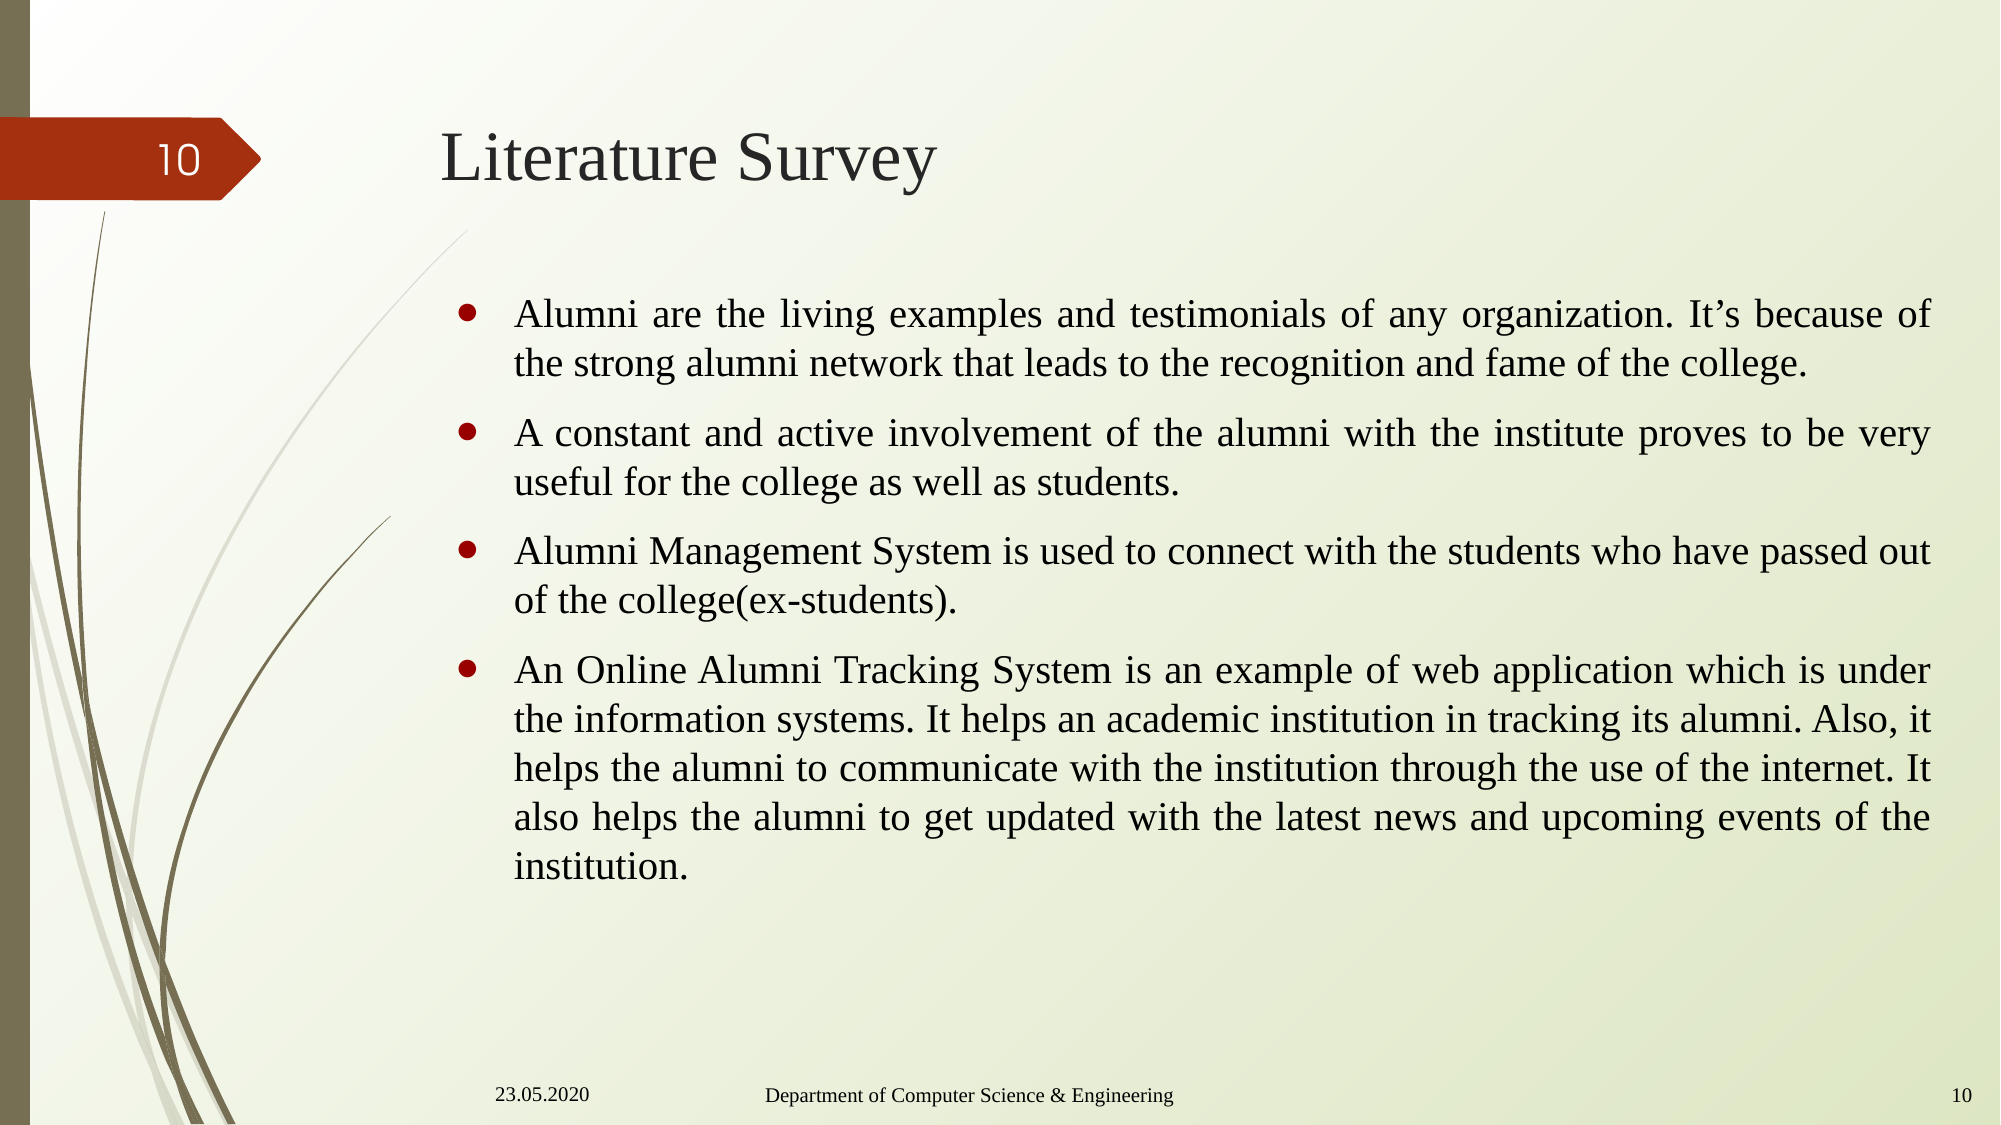

# Literature Survey
10
Alumni are the living examples and testimonials of any organization. It’s because of the strong alumni network that leads to the recognition and fame of the college.
A constant and active involvement of the alumni with the institute proves to be very useful for the college as well as students.
Alumni Management System is used to connect with the students who have passed out of the college(ex-students).
An Online Alumni Tracking System is an example of web application which is under the information systems. It helps an academic institution in tracking its alumni. Also, it helps the alumni to communicate with the institution through the use of the internet. It also helps the alumni to get updated with the latest news and upcoming events of the institution.

23.05.2020
Department of Computer Science & Engineering					                          10